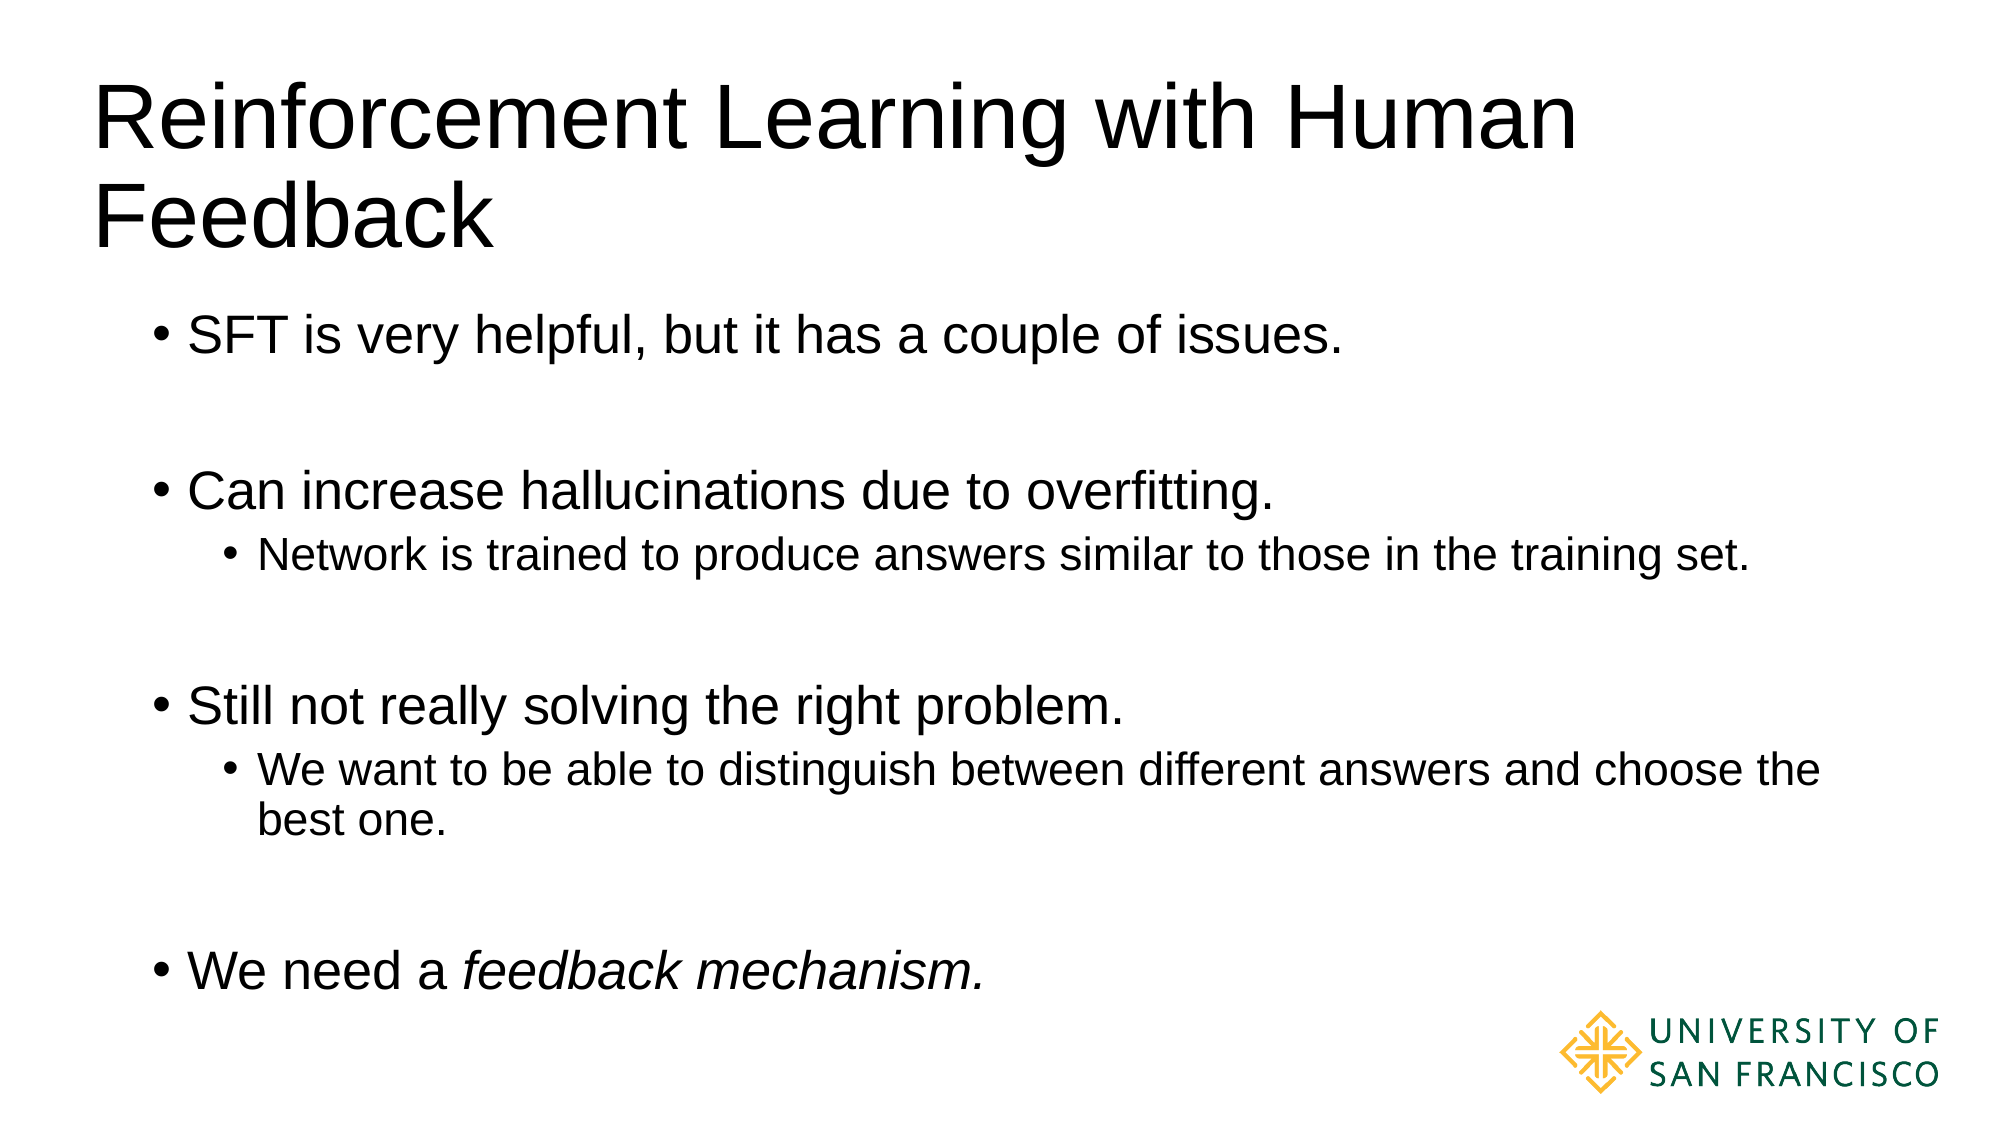

# Reinforcement Learning with Human Feedback
SFT is very helpful, but it has a couple of issues.

Can increase hallucinations due to overfitting.
Network is trained to produce answers similar to those in the training set.

Still not really solving the right problem.
We want to be able to distinguish between different answers and choose the best one.

We need a feedback mechanism.